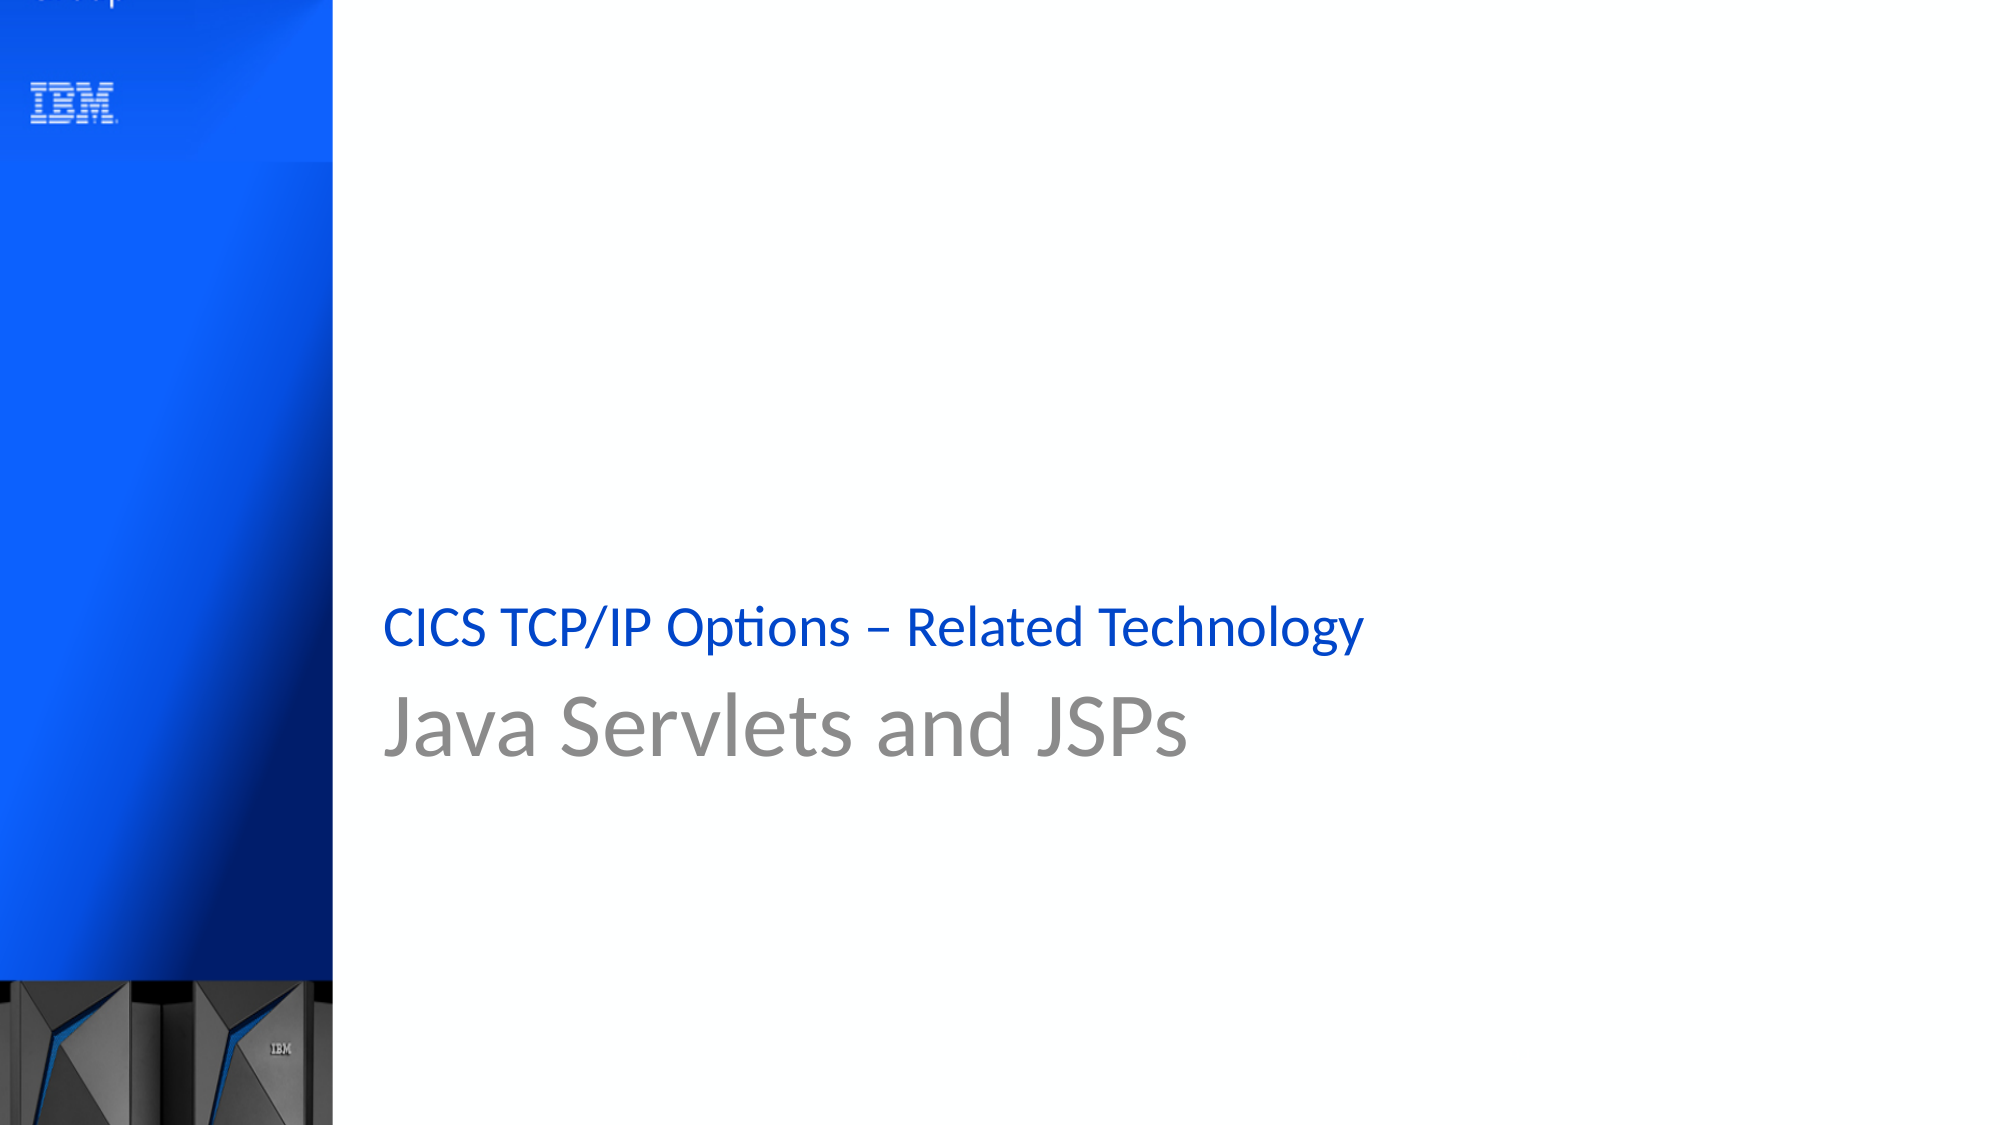

# CICS TCP/IP Options – Related Technology
Java Servlets and JSPs
94